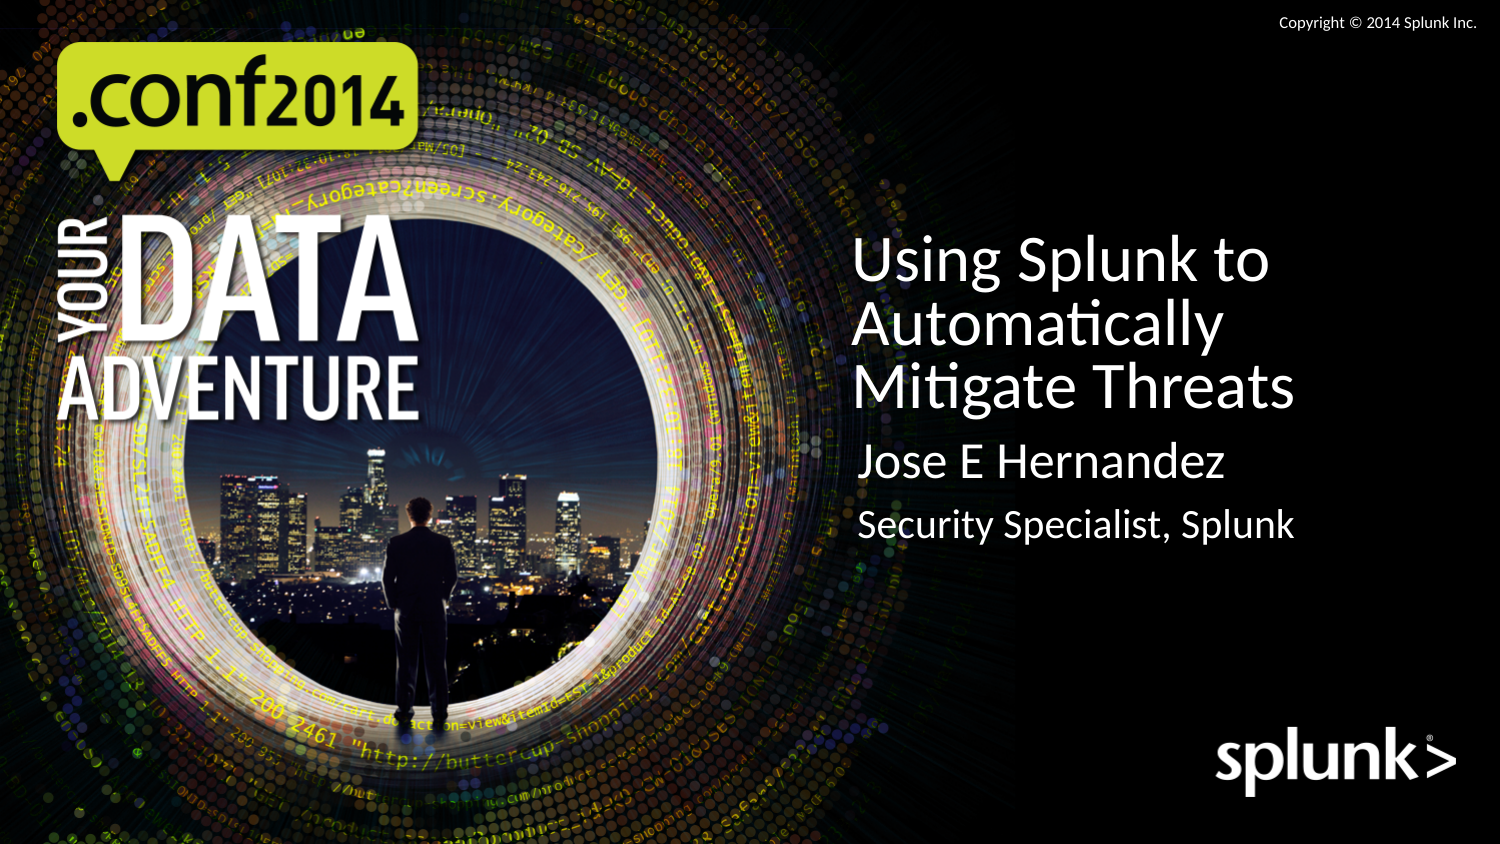

# Using Splunk to Automatically Mitigate Threats
Jose E Hernandez
Security Specialist, Splunk